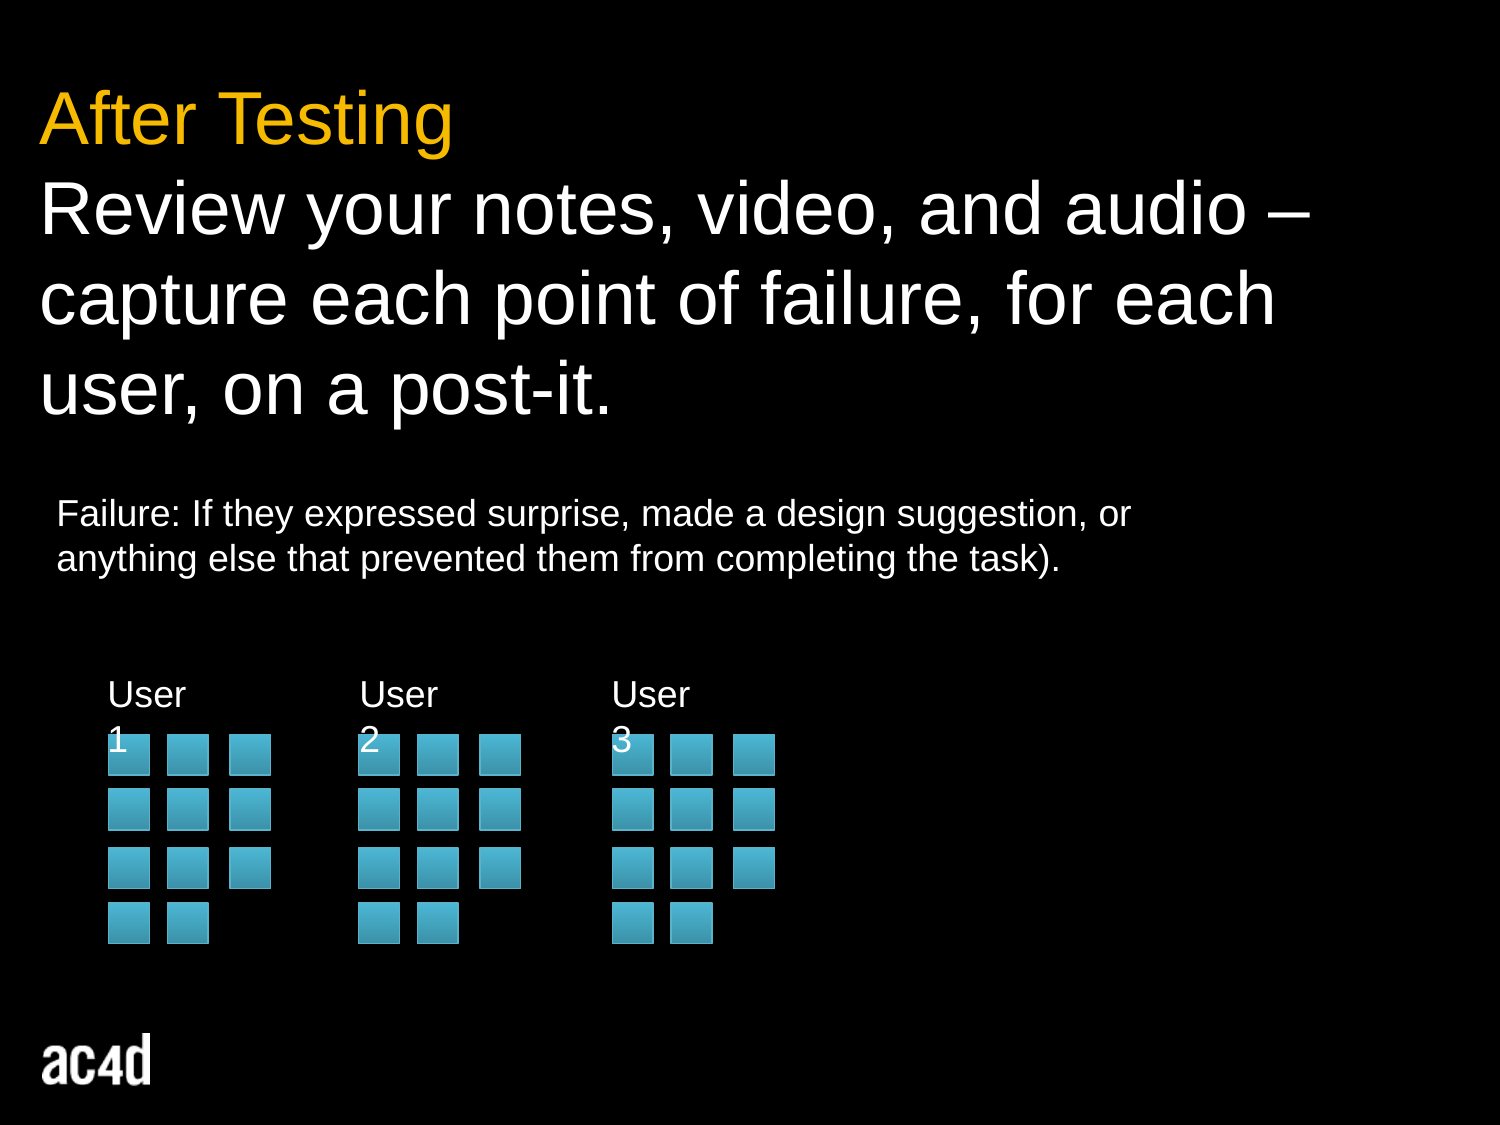

After Testing
Review your notes, video, and audio – capture each point of failure, for each user, on a post-it.

Failure: If they expressed surprise, made a design suggestion, or anything else that prevented them from completing the task).
User 1
User 2
User 3